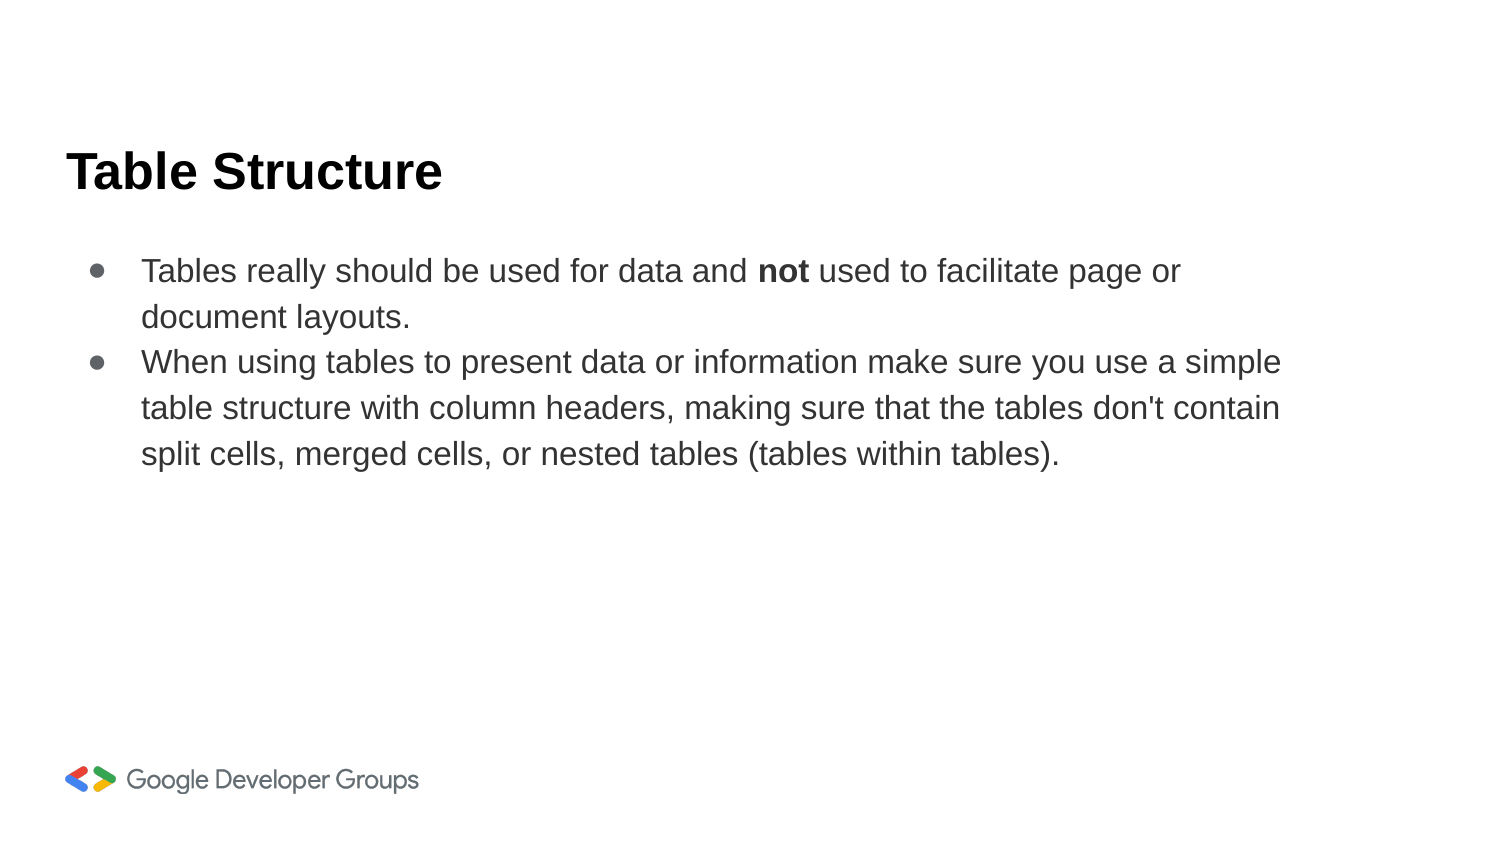

# Table Structure
Tables really should be used for data and not used to facilitate page or document layouts.
When using tables to present data or information make sure you use a simple table structure with column headers, making sure that the tables don't contain split cells, merged cells, or nested tables (tables within tables).